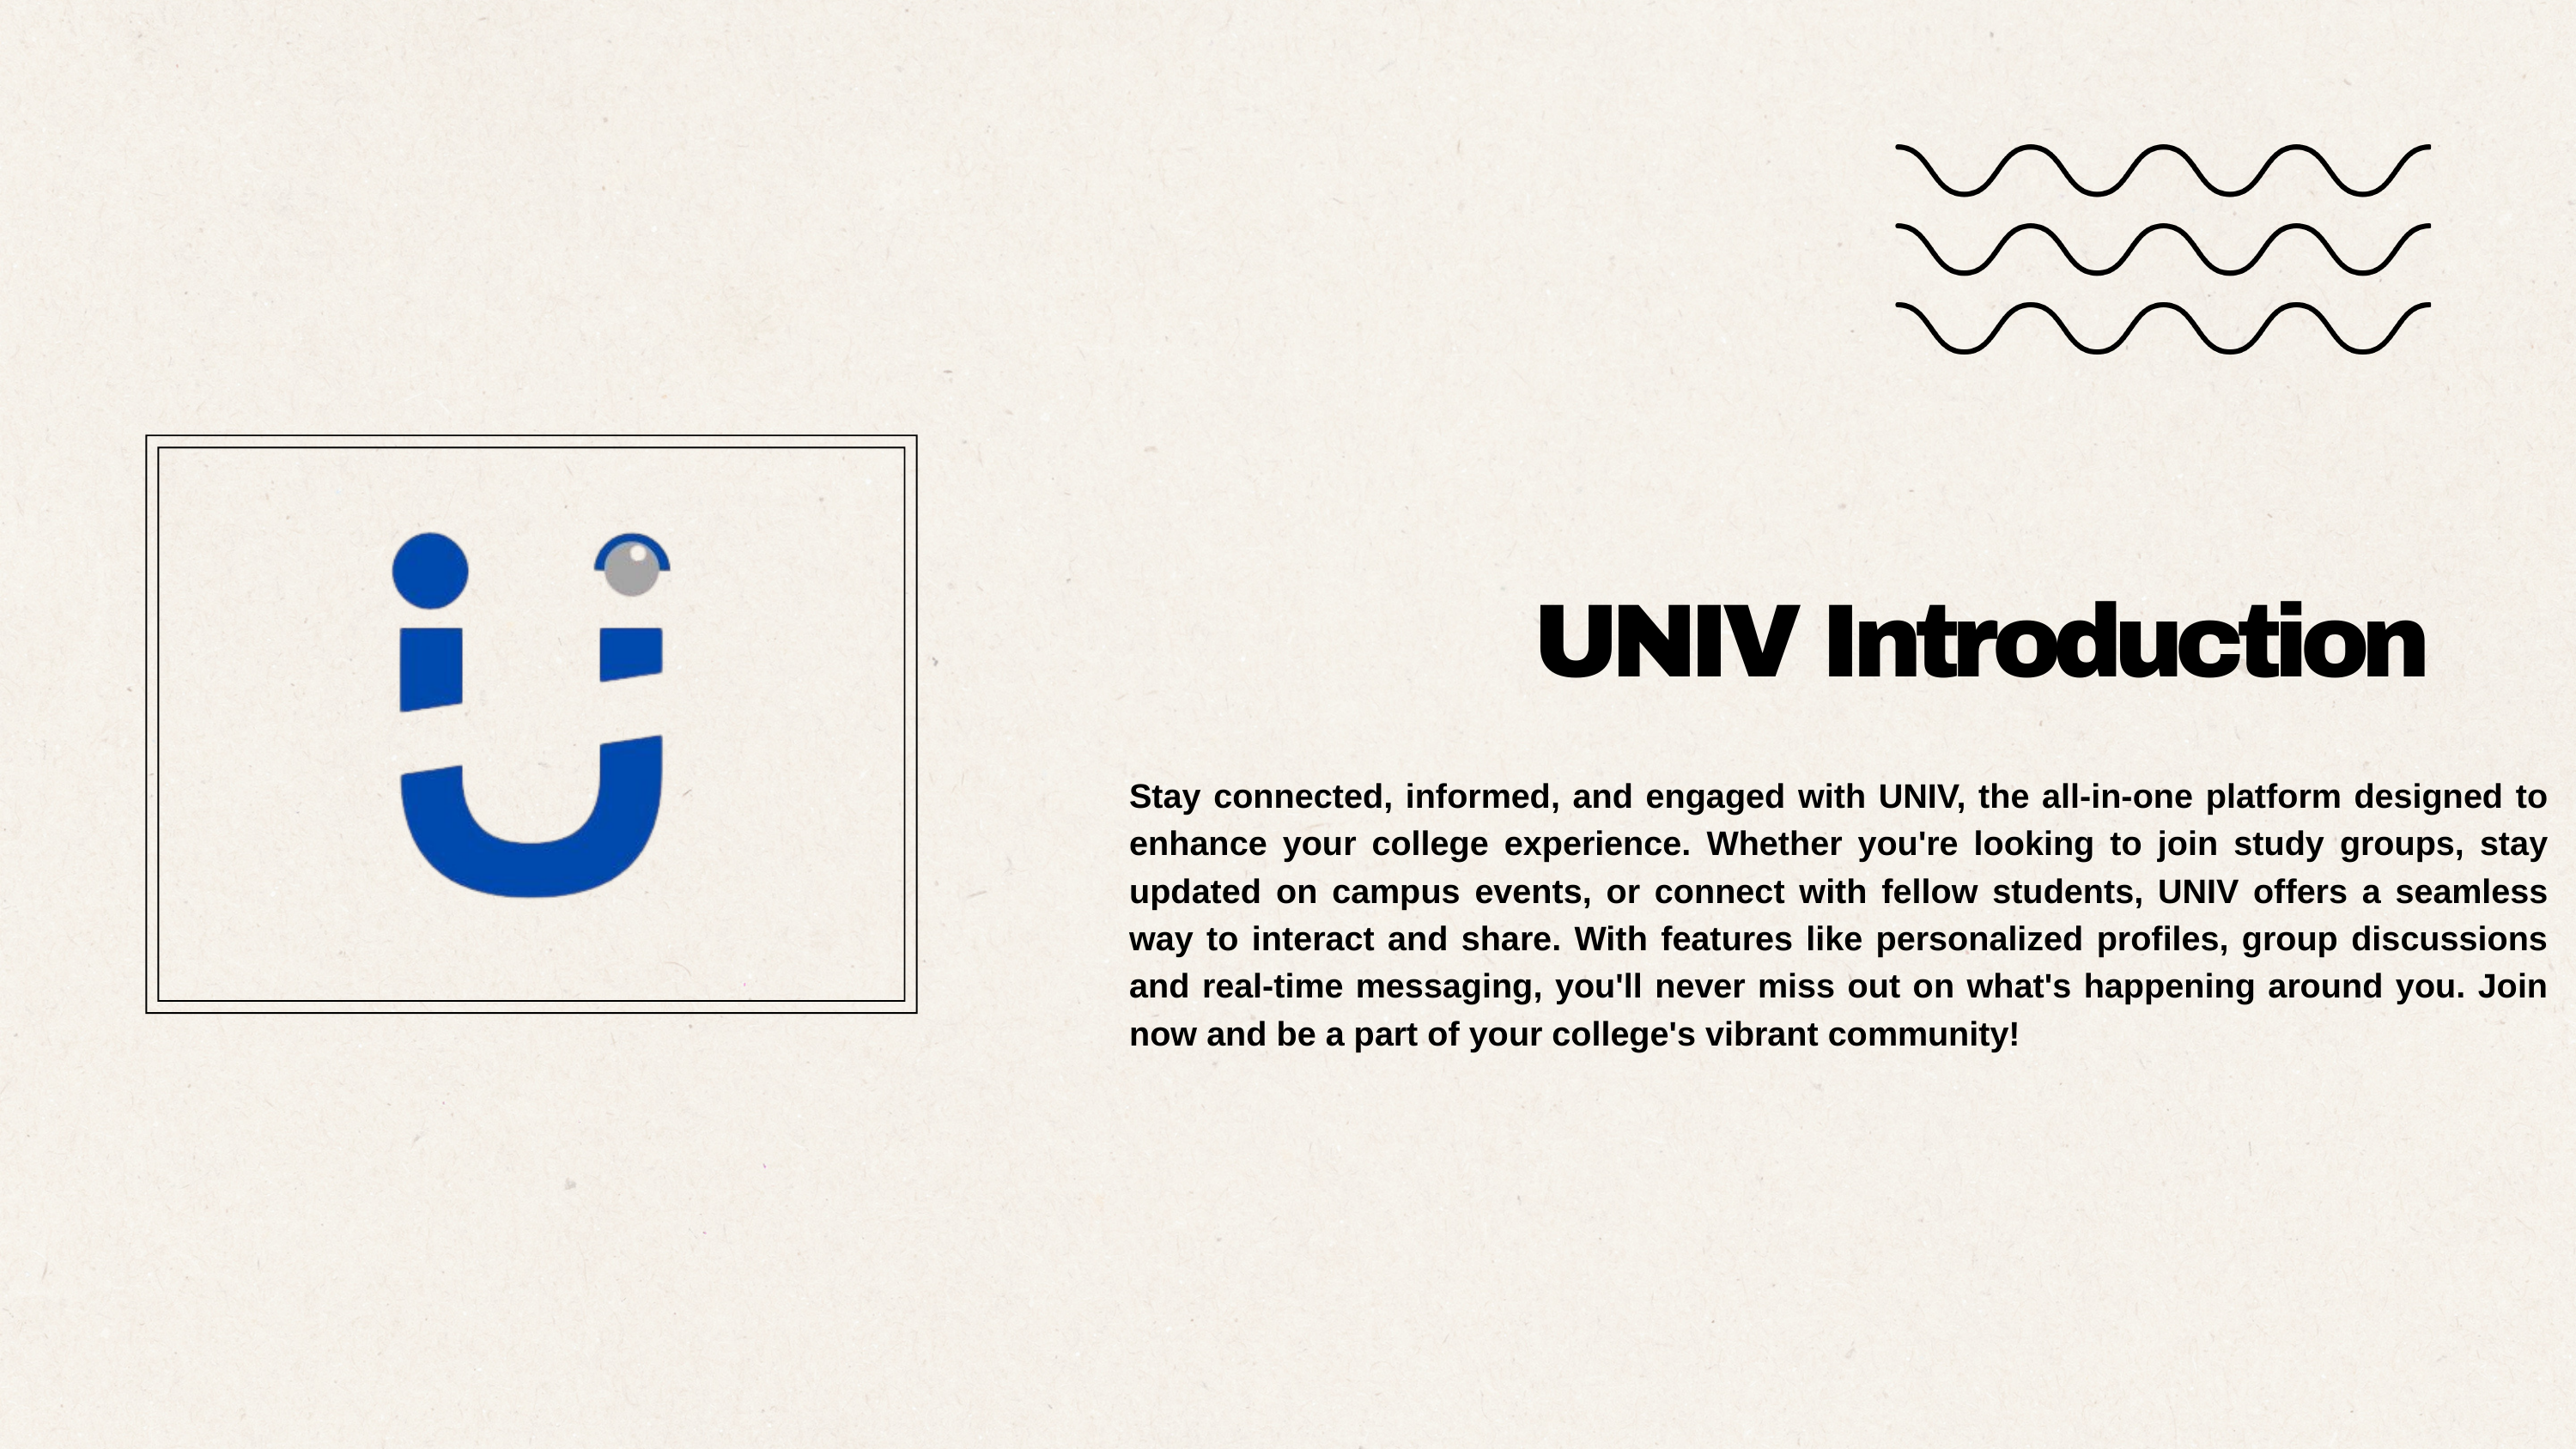

UNIV Introduction
Stay connected, informed, and engaged with UNIV, the all-in-one platform designed to enhance your college experience. Whether you're looking to join study groups, stay updated on campus events, or connect with fellow students, UNIV offers a seamless way to interact and share. With features like personalized profiles, group discussions and real-time messaging, you'll never miss out on what's happening around you. Join now and be a part of your college's vibrant community!